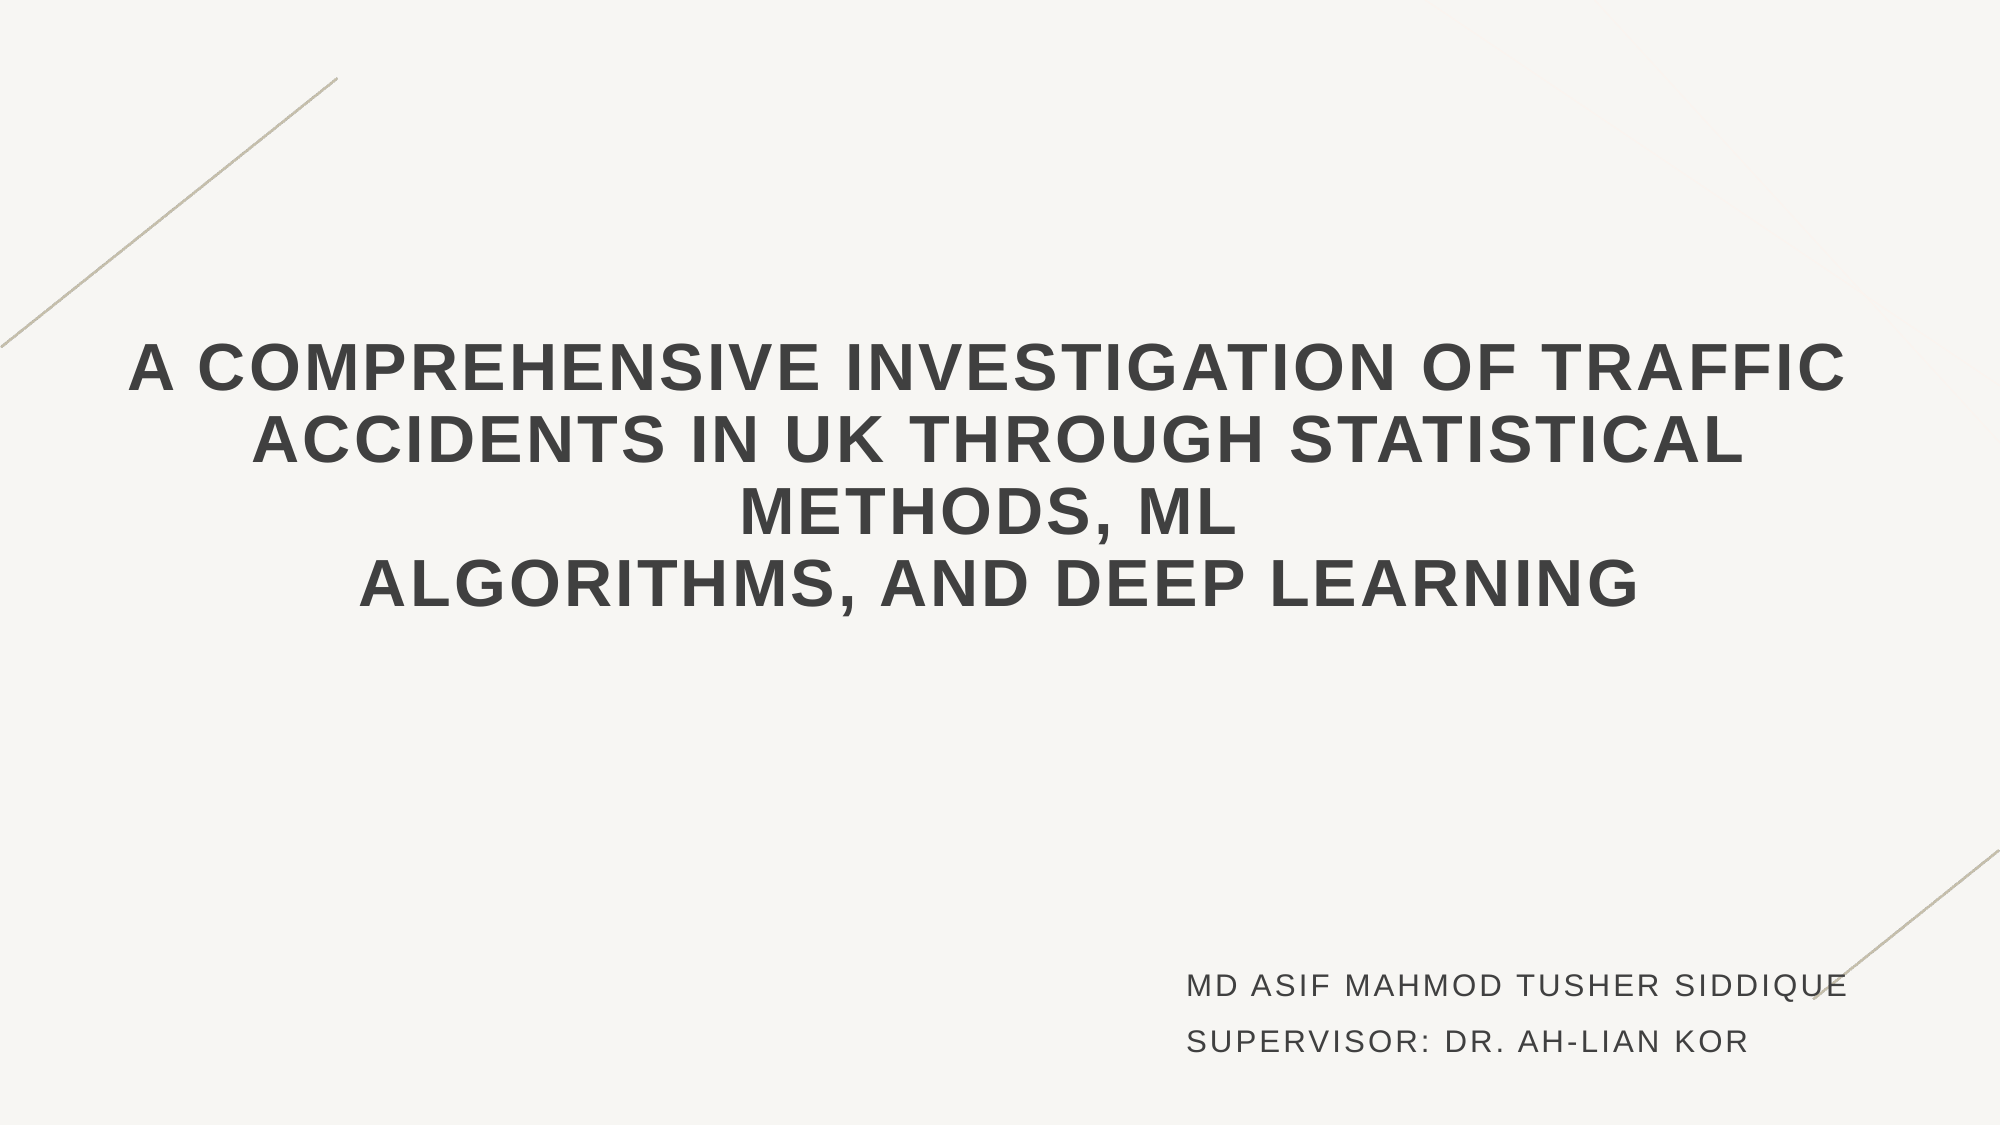

# A Comprehensive Investigation of Traffic Accidents in UK through Statistical methods, ML algorithms, and Deep learning
Md Asif mahmod Tusher Siddique
Supervisor: Dr. Ah-Lian kor